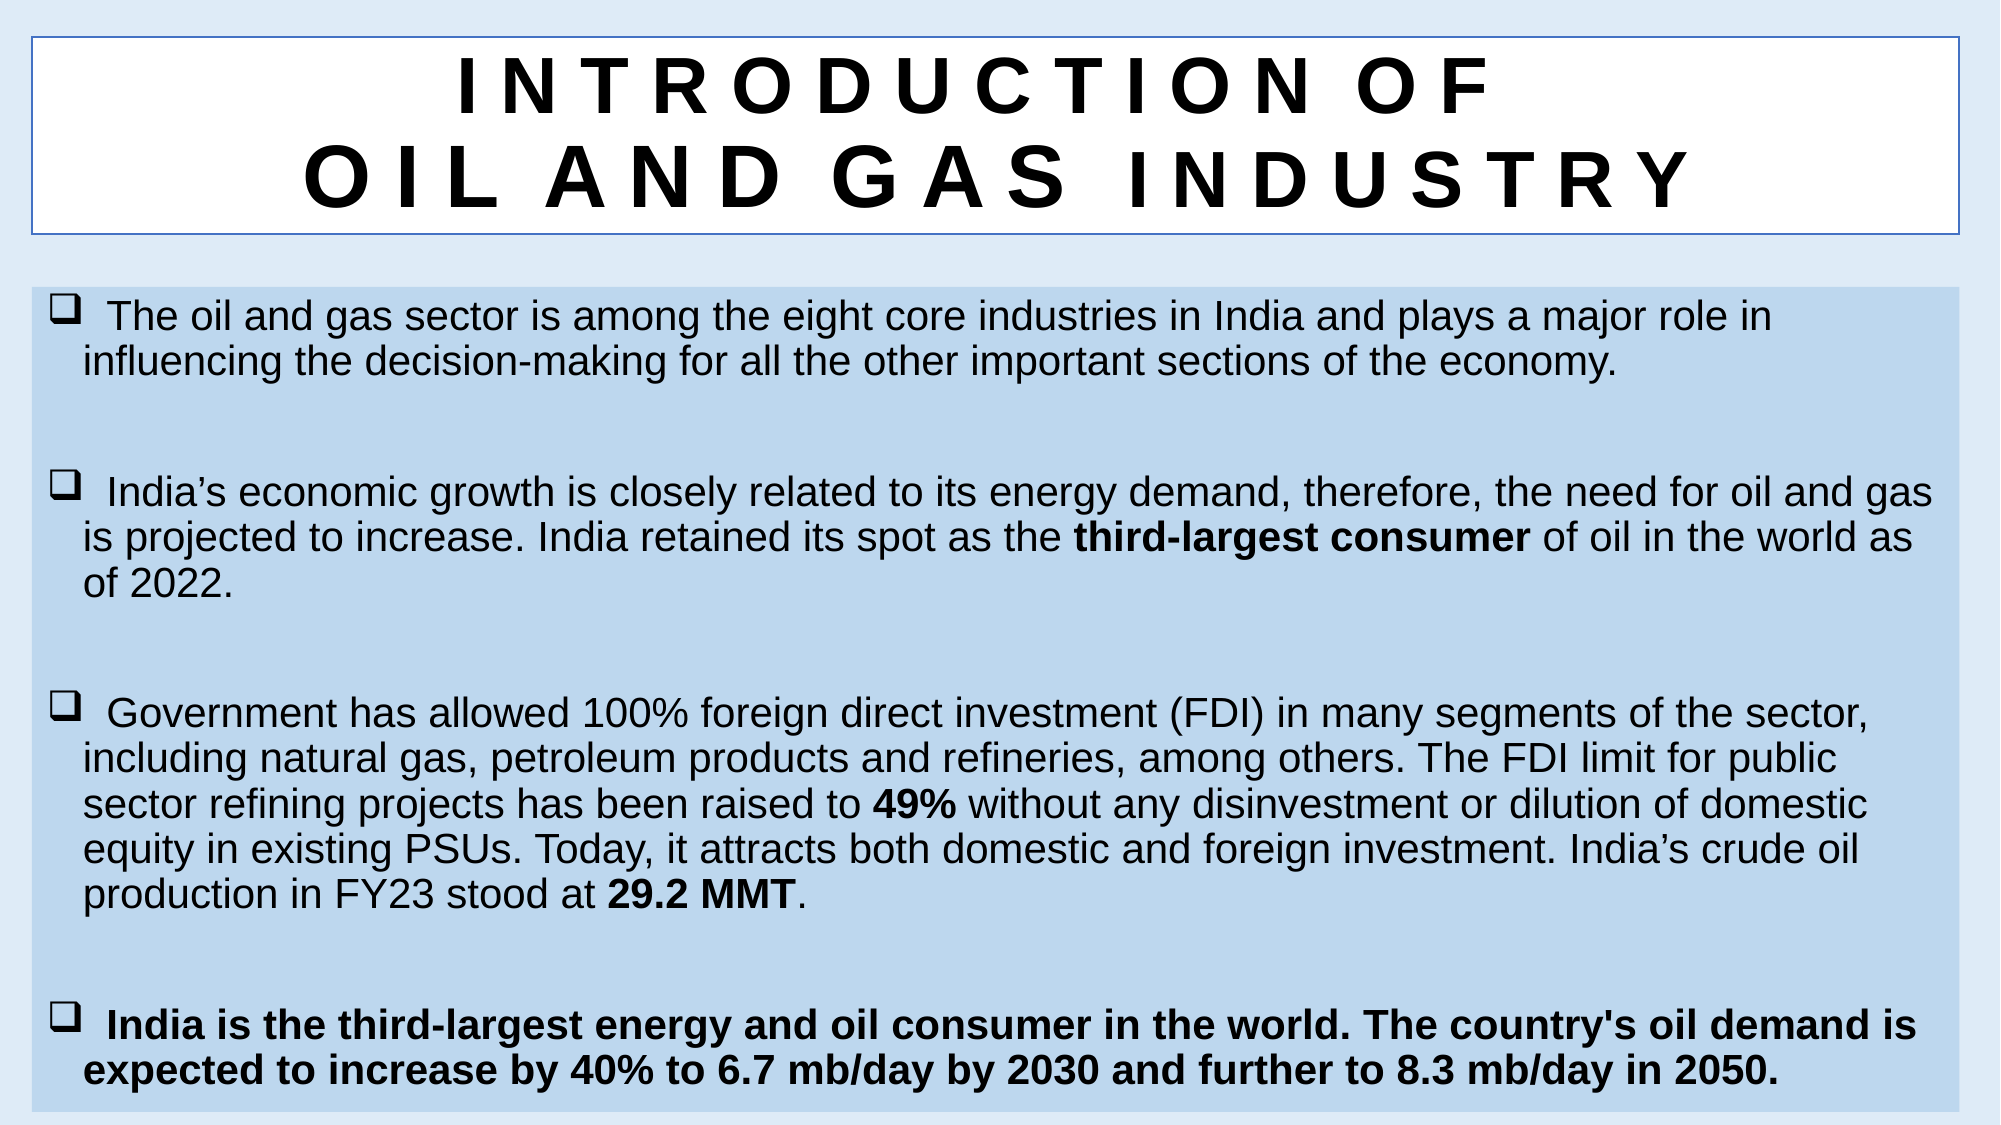

# I N T R O D U C T I O N  O F O I L  A N D  G A S   I N D U S T R Y
  The oil and gas sector is among the eight core industries in India and plays a major role in influencing the decision-making for all the other important sections of the economy.

  India’s economic growth is closely related to its energy demand, therefore, the need for oil and gas is projected to increase. India retained its spot as the third-largest consumer of oil in the world as of 2022.

  Government has allowed 100% foreign direct investment (FDI) in many segments of the sector, including natural gas, petroleum products and refineries, among others. The FDI limit for public sector refining projects has been raised to 49% without any disinvestment or dilution of domestic equity in existing PSUs. Today, it attracts both domestic and foreign investment. India’s crude oil production in FY23 stood at 29.2 MMT.

  India is the third-largest energy and oil consumer in the world. The country's oil demand is expected to increase by 40% to 6.7 mb/day by 2030 and further to 8.3 mb/day in 2050.